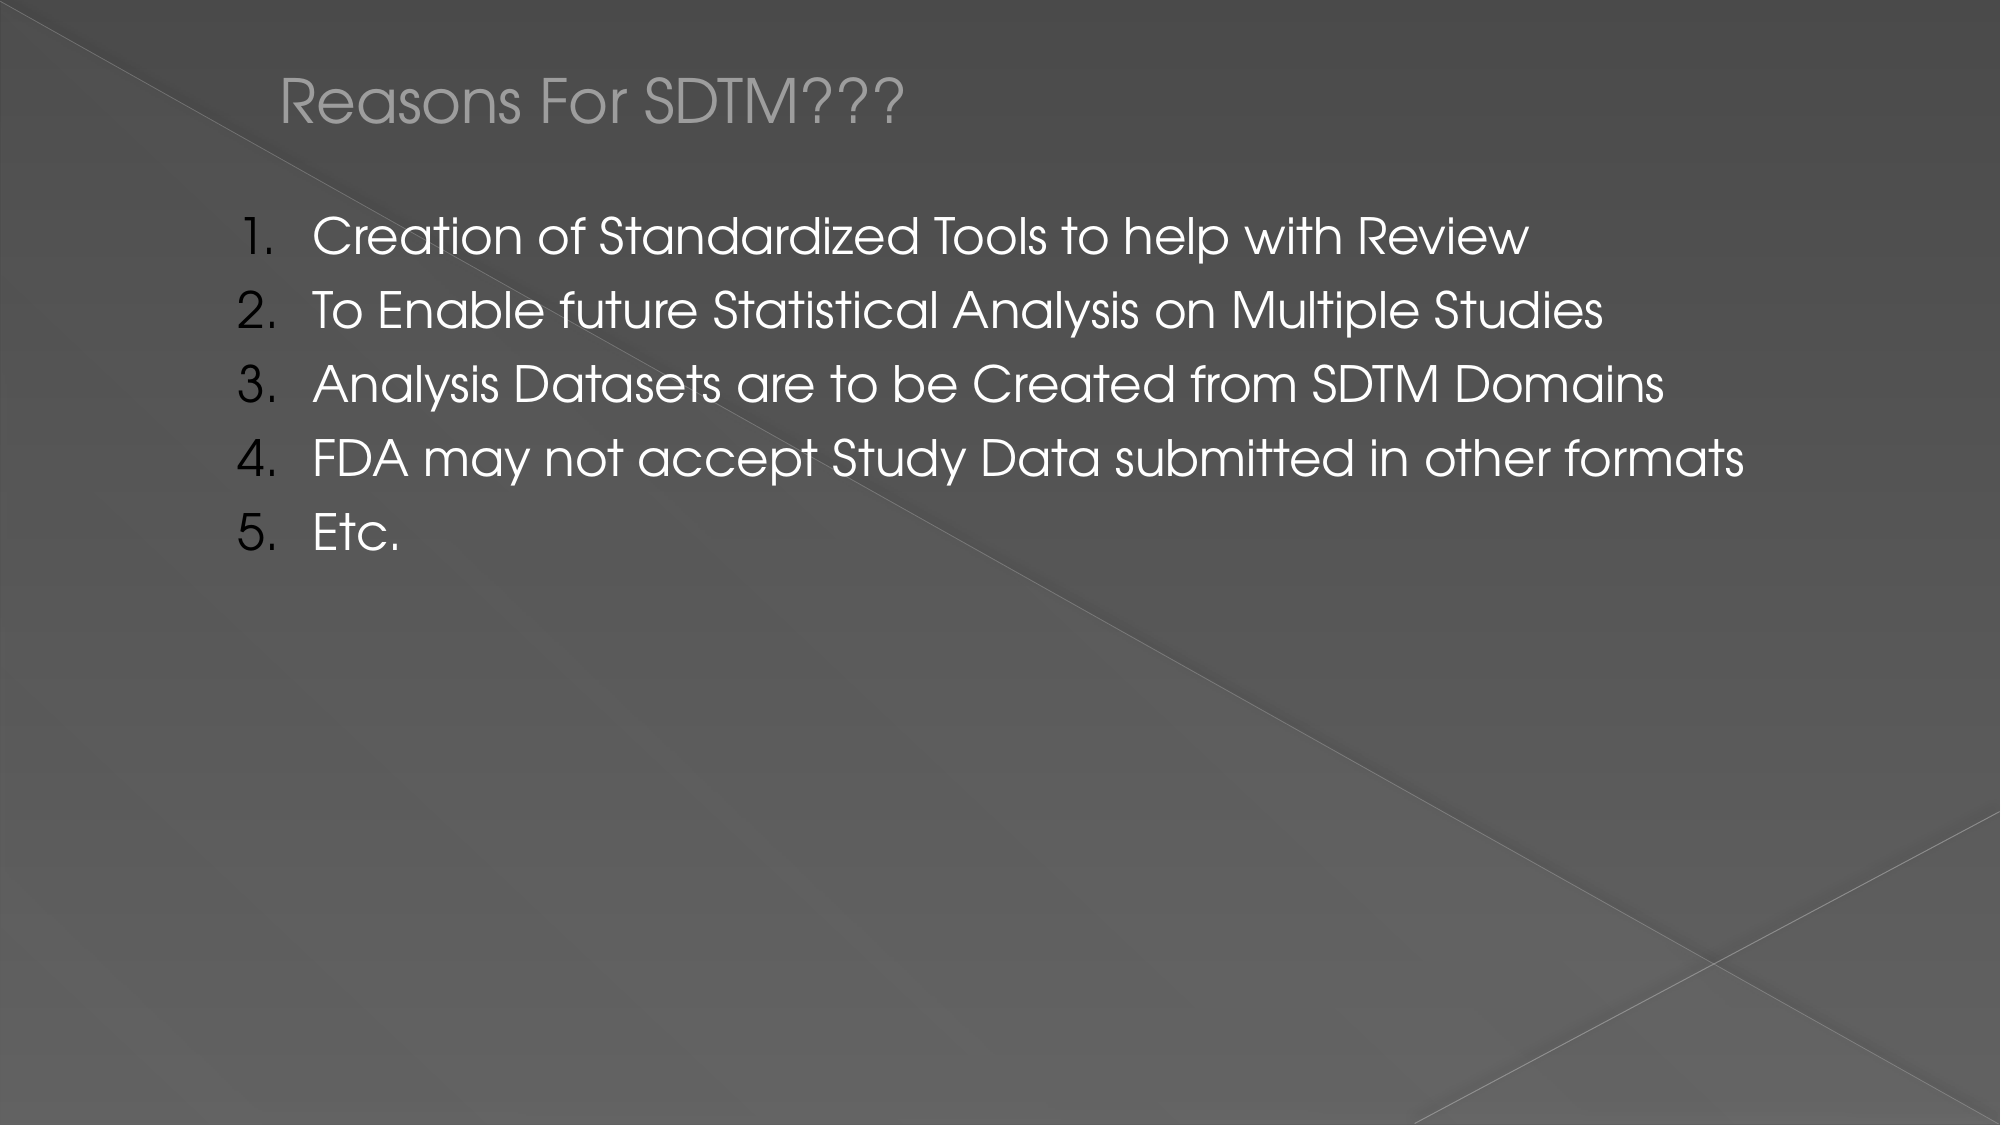

# Reasons For SDTM???
Creation of Standardized Tools to help with Review
To Enable future Statistical Analysis on Multiple Studies
Analysis Datasets are to be Created from SDTM Domains
FDA may not accept Study Data submitted in other formats
Etc.